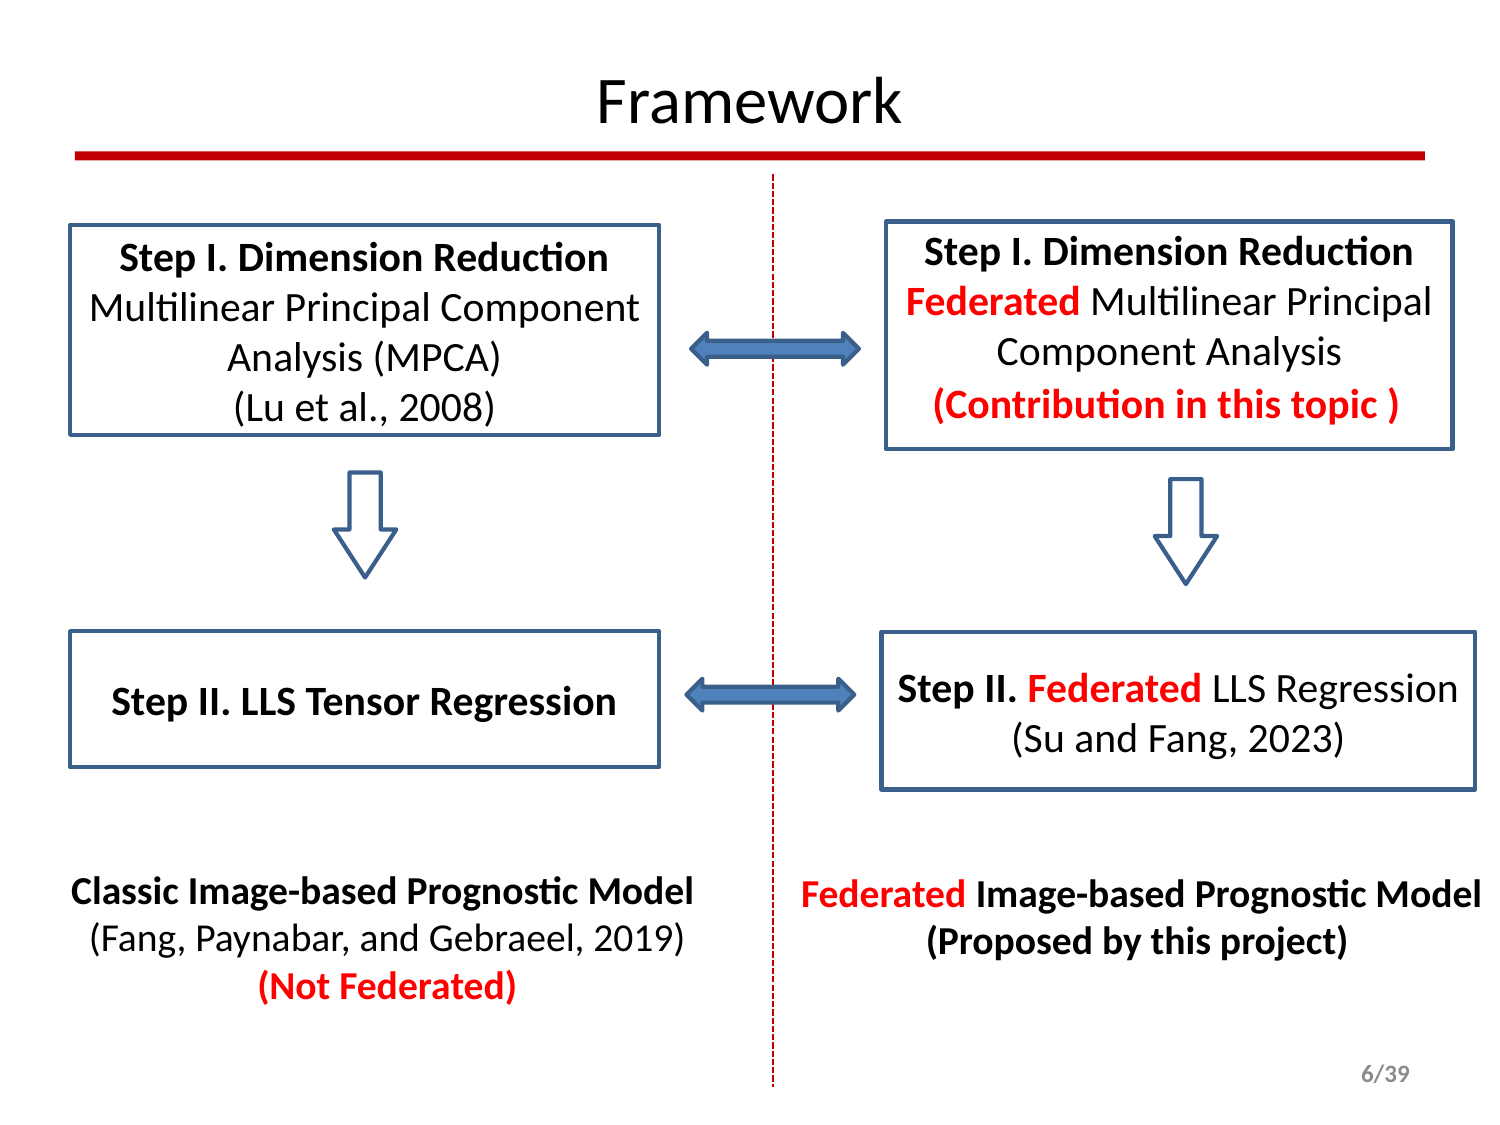

# Framework
Step I. Dimension Reduction
Federated Multilinear Principal Component Analysis

Step I. Dimension Reduction
Multilinear Principal Component Analysis (MPCA)
(Lu et al., 2008)

(Contribution in this topic )

Step II. LLS Tensor Regression
Step II. Federated LLS Regression
(Su and Fang, 2023)

Classic Image-based Prognostic Model
(Fang, Paynabar, and Gebraeel, 2019)
(Not Federated)
Federated Image-based Prognostic Model
(Proposed by this project)
6/39